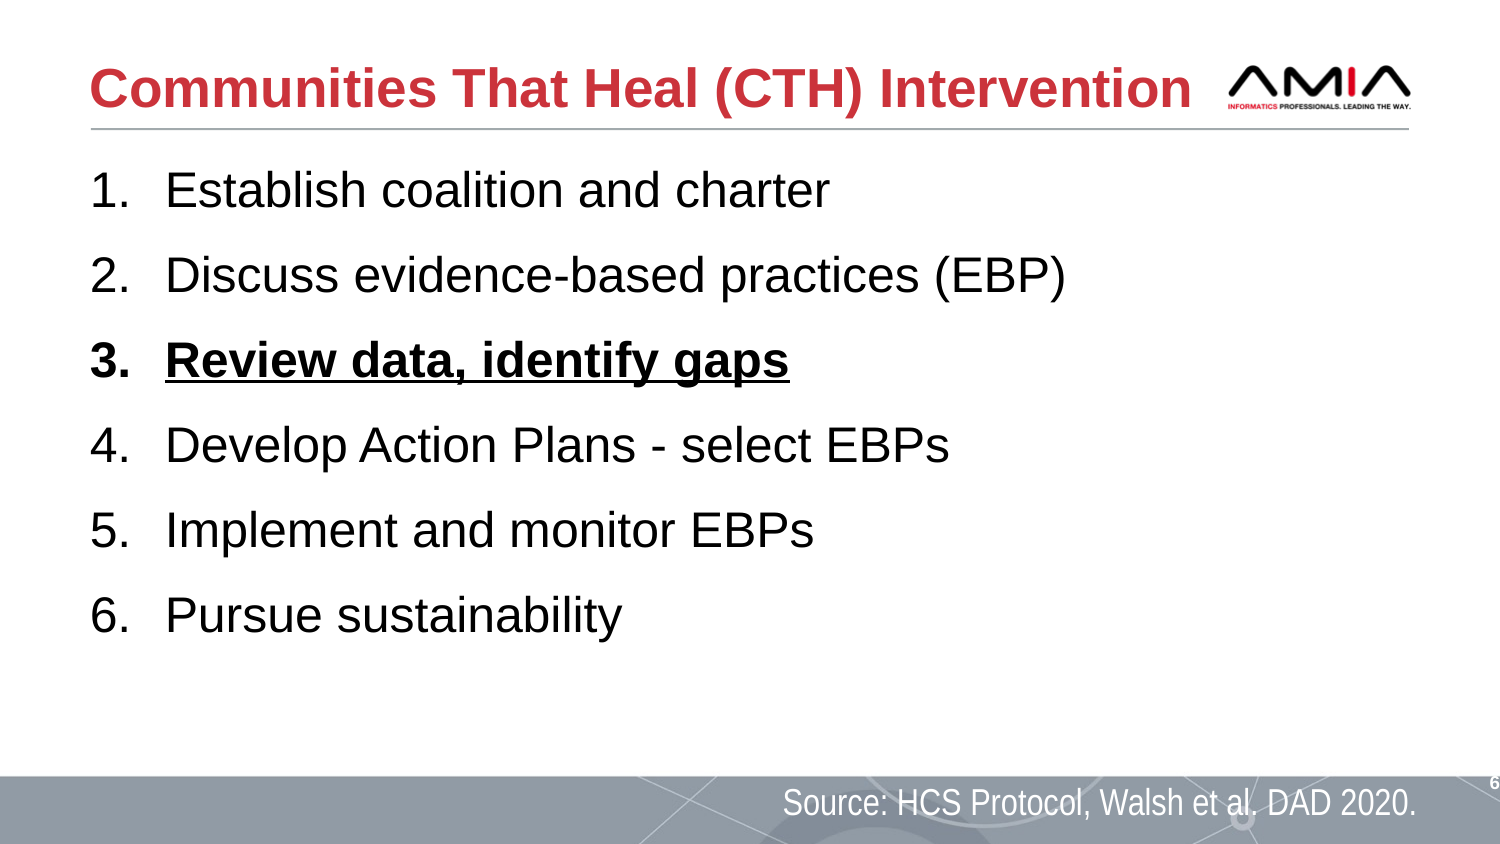

# Communities That Heal (CTH) Intervention
Establish coalition and charter
Discuss evidence-based practices (EBP)
Review data, identify gaps
Develop Action Plans - select EBPs
Implement and monitor EBPs
Pursue sustainability

Source: HCS Protocol, Walsh et al. DAD 2020.
6